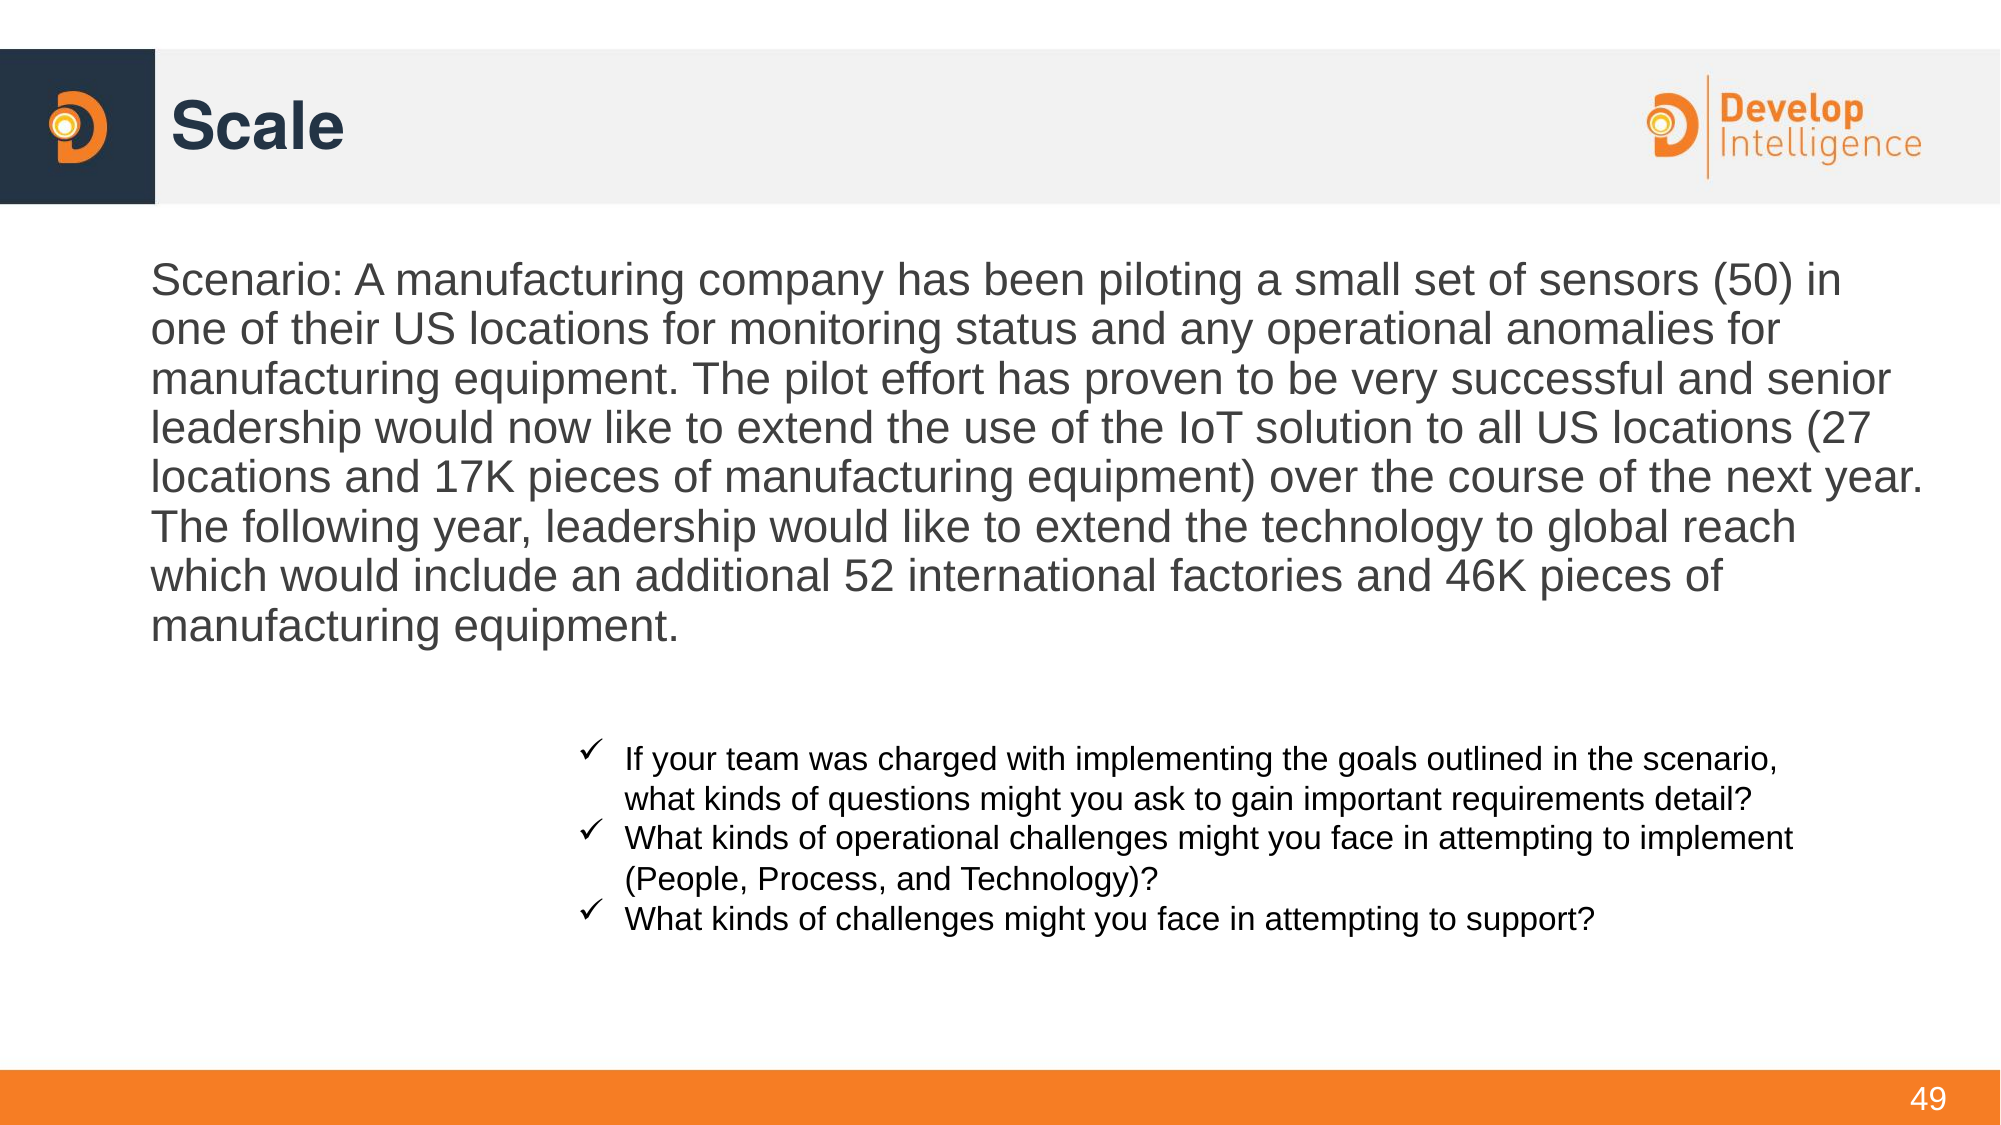

# Scale
Scenario: A manufacturing company has been piloting a small set of sensors (50) in one of their US locations for monitoring status and any operational anomalies for manufacturing equipment. The pilot effort has proven to be very successful and senior leadership would now like to extend the use of the IoT solution to all US locations (27 locations and 17K pieces of manufacturing equipment) over the course of the next year. The following year, leadership would like to extend the technology to global reach which would include an additional 52 international factories and 46K pieces of manufacturing equipment.
If your team was charged with implementing the goals outlined in the scenario, what kinds of questions might you ask to gain important requirements detail?
What kinds of operational challenges might you face in attempting to implement (People, Process, and Technology)?
What kinds of challenges might you face in attempting to support?
49